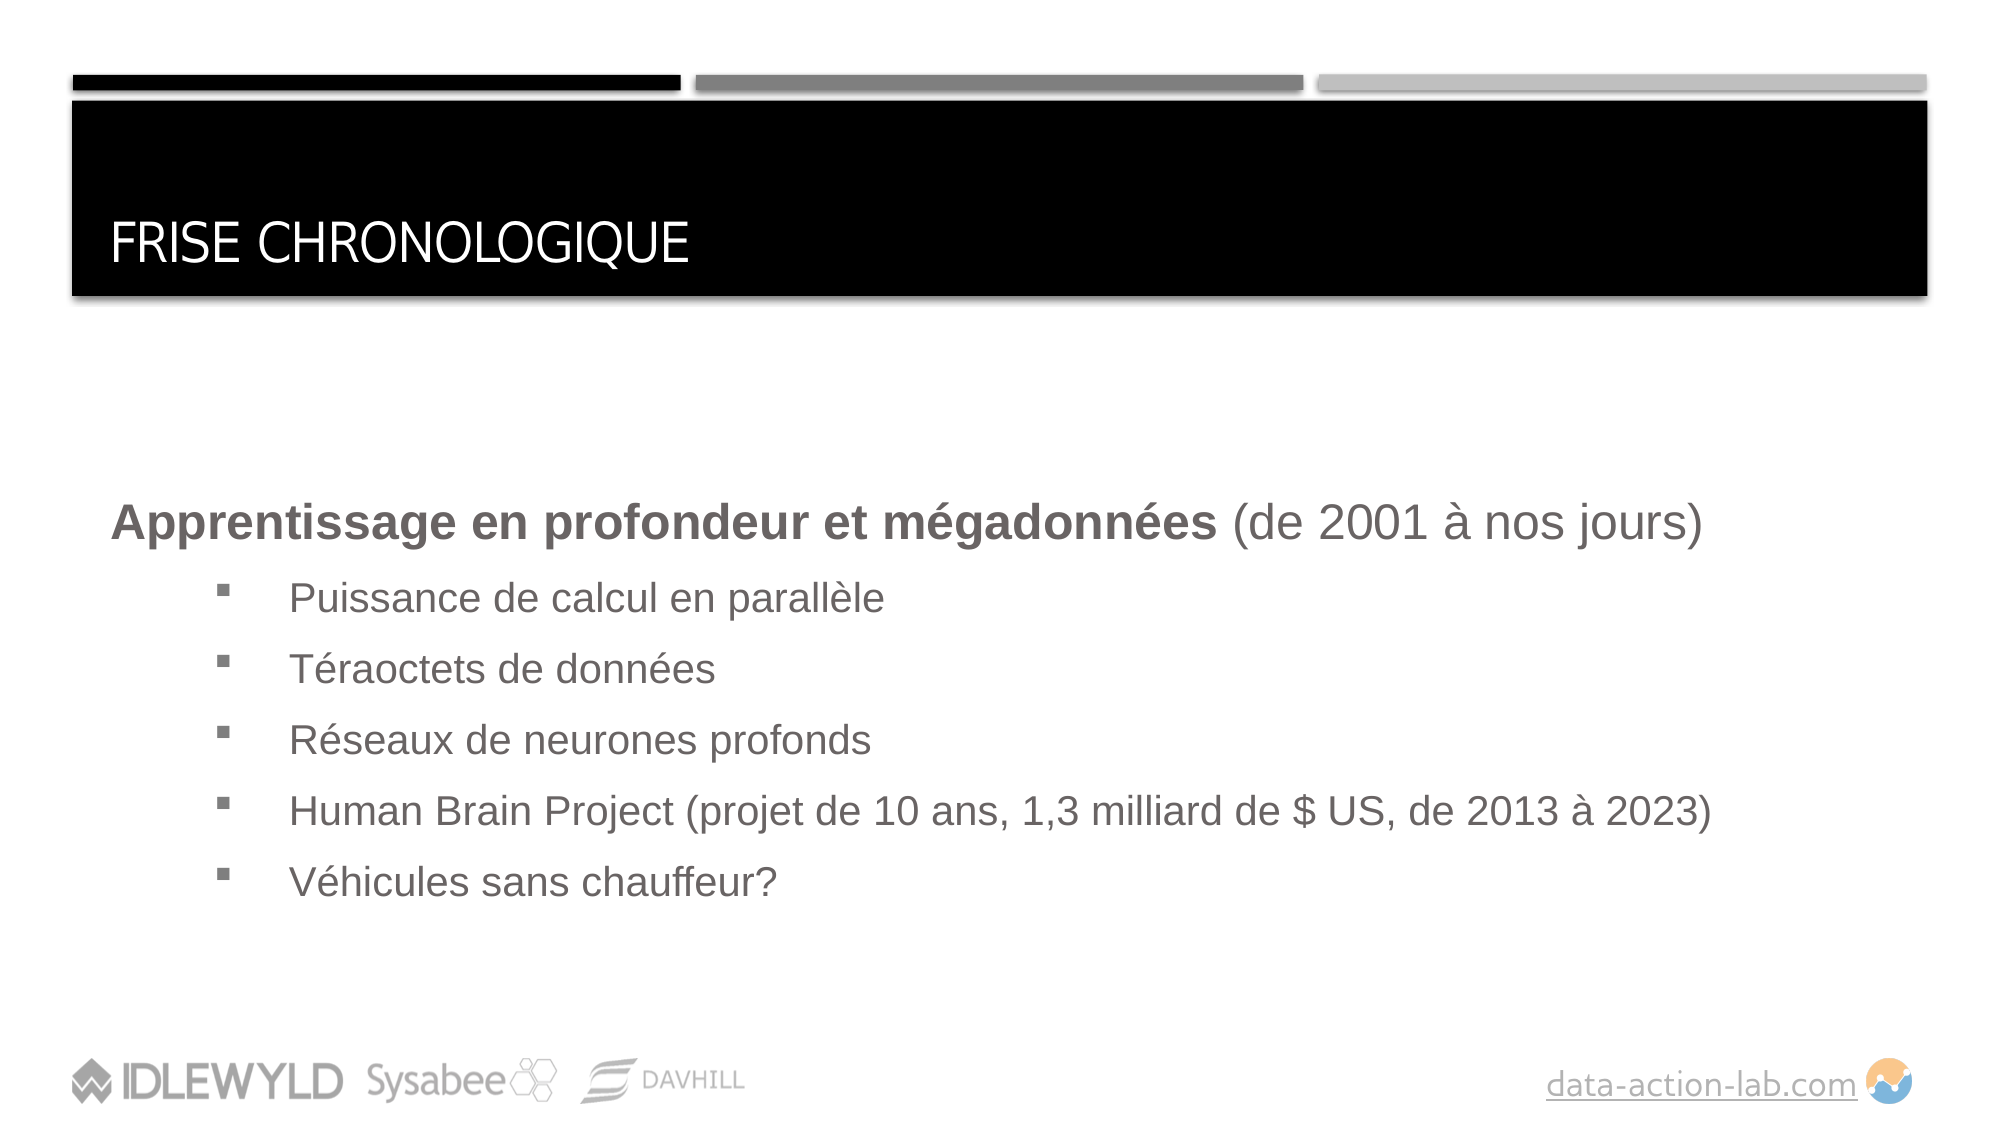

# Frise chronologique
Apprentissage en profondeur et mégadonnées (de 2001 à nos jours)
Puissance de calcul en parallèle
Téraoctets de données
Réseaux de neurones profonds
Human Brain Project (projet de 10 ans, 1,3 milliard de $ US, de 2013 à 2023)
Véhicules sans chauffeur?